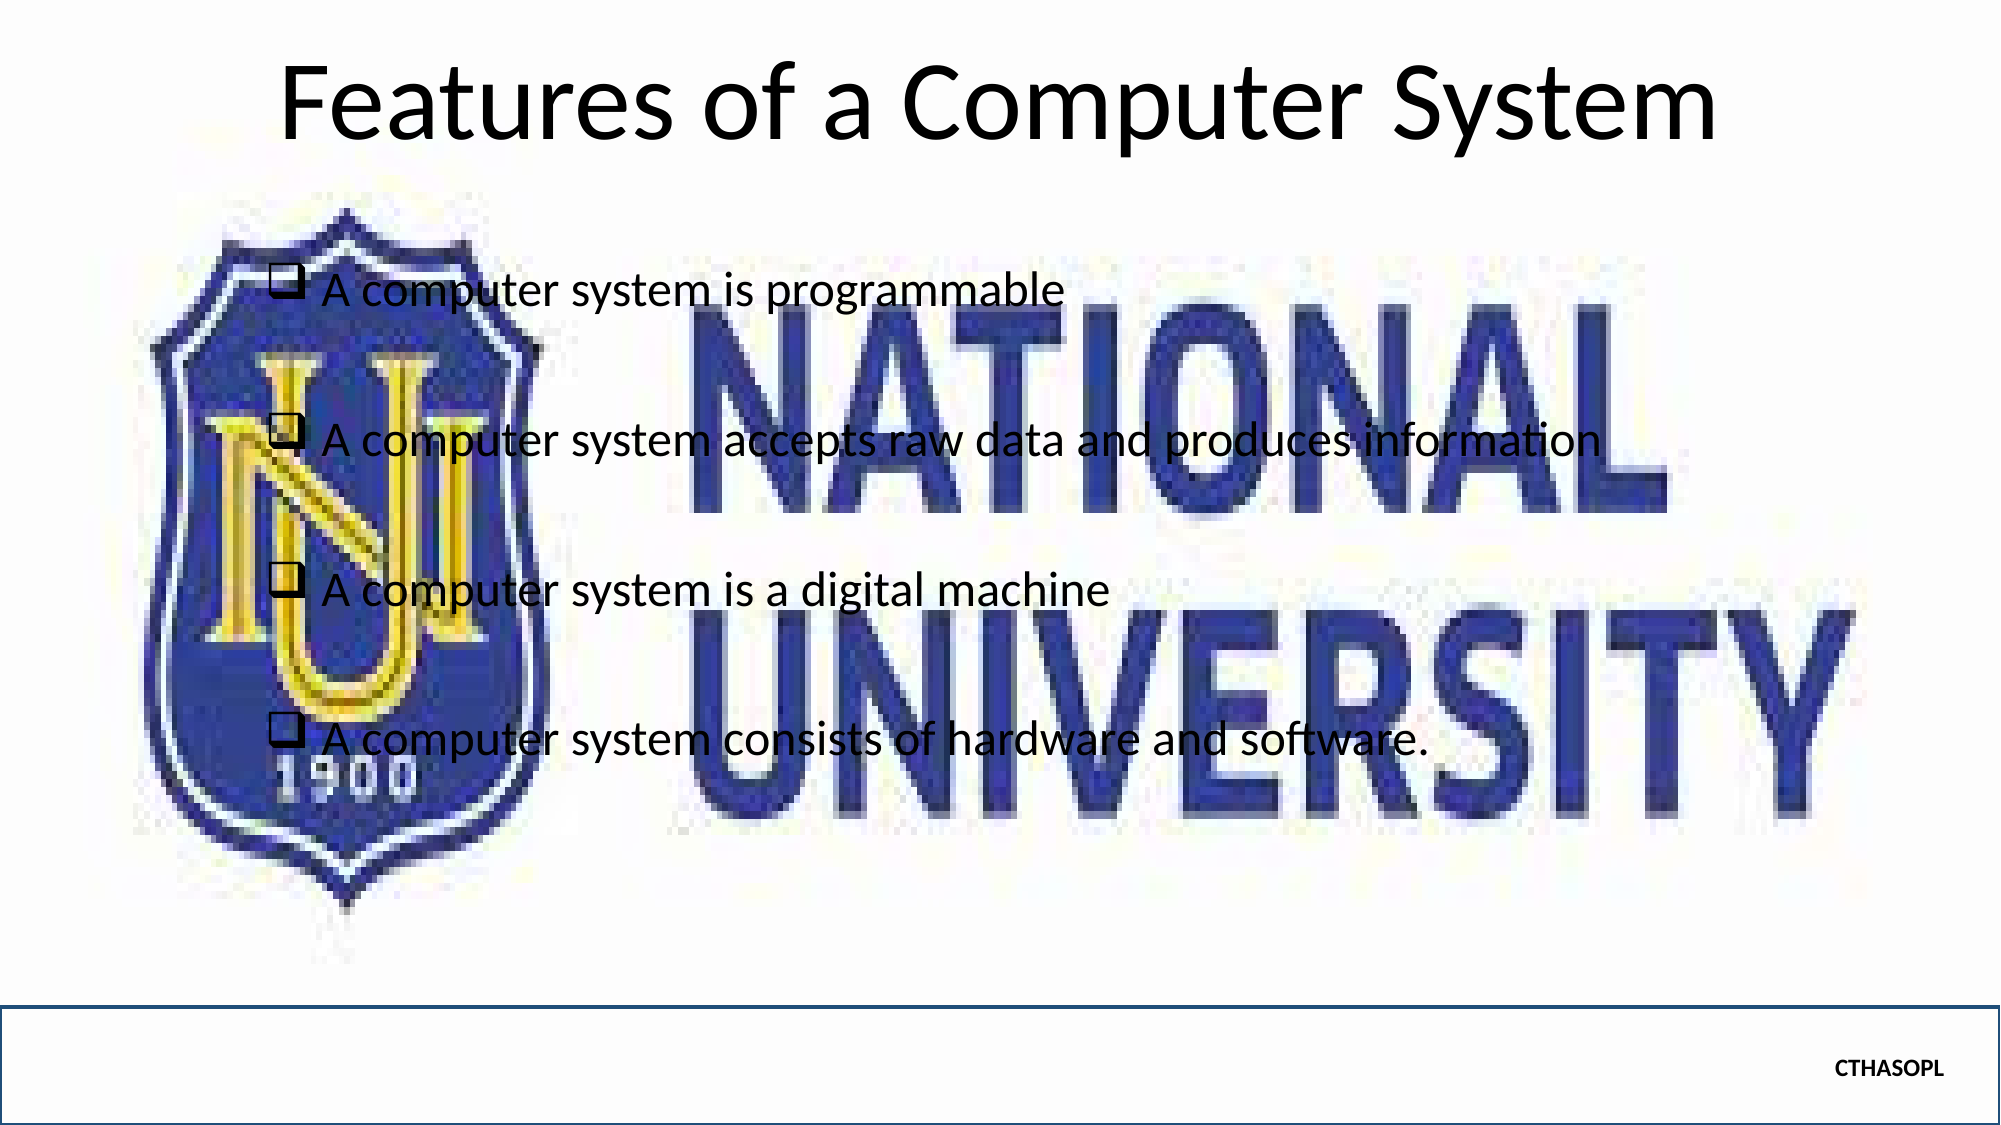

# Features of a Computer System
A computer system is programmable

A computer system accepts raw data and produces information

A computer system is a digital machine

A computer system consists of hardware and software.

CTHASOPL